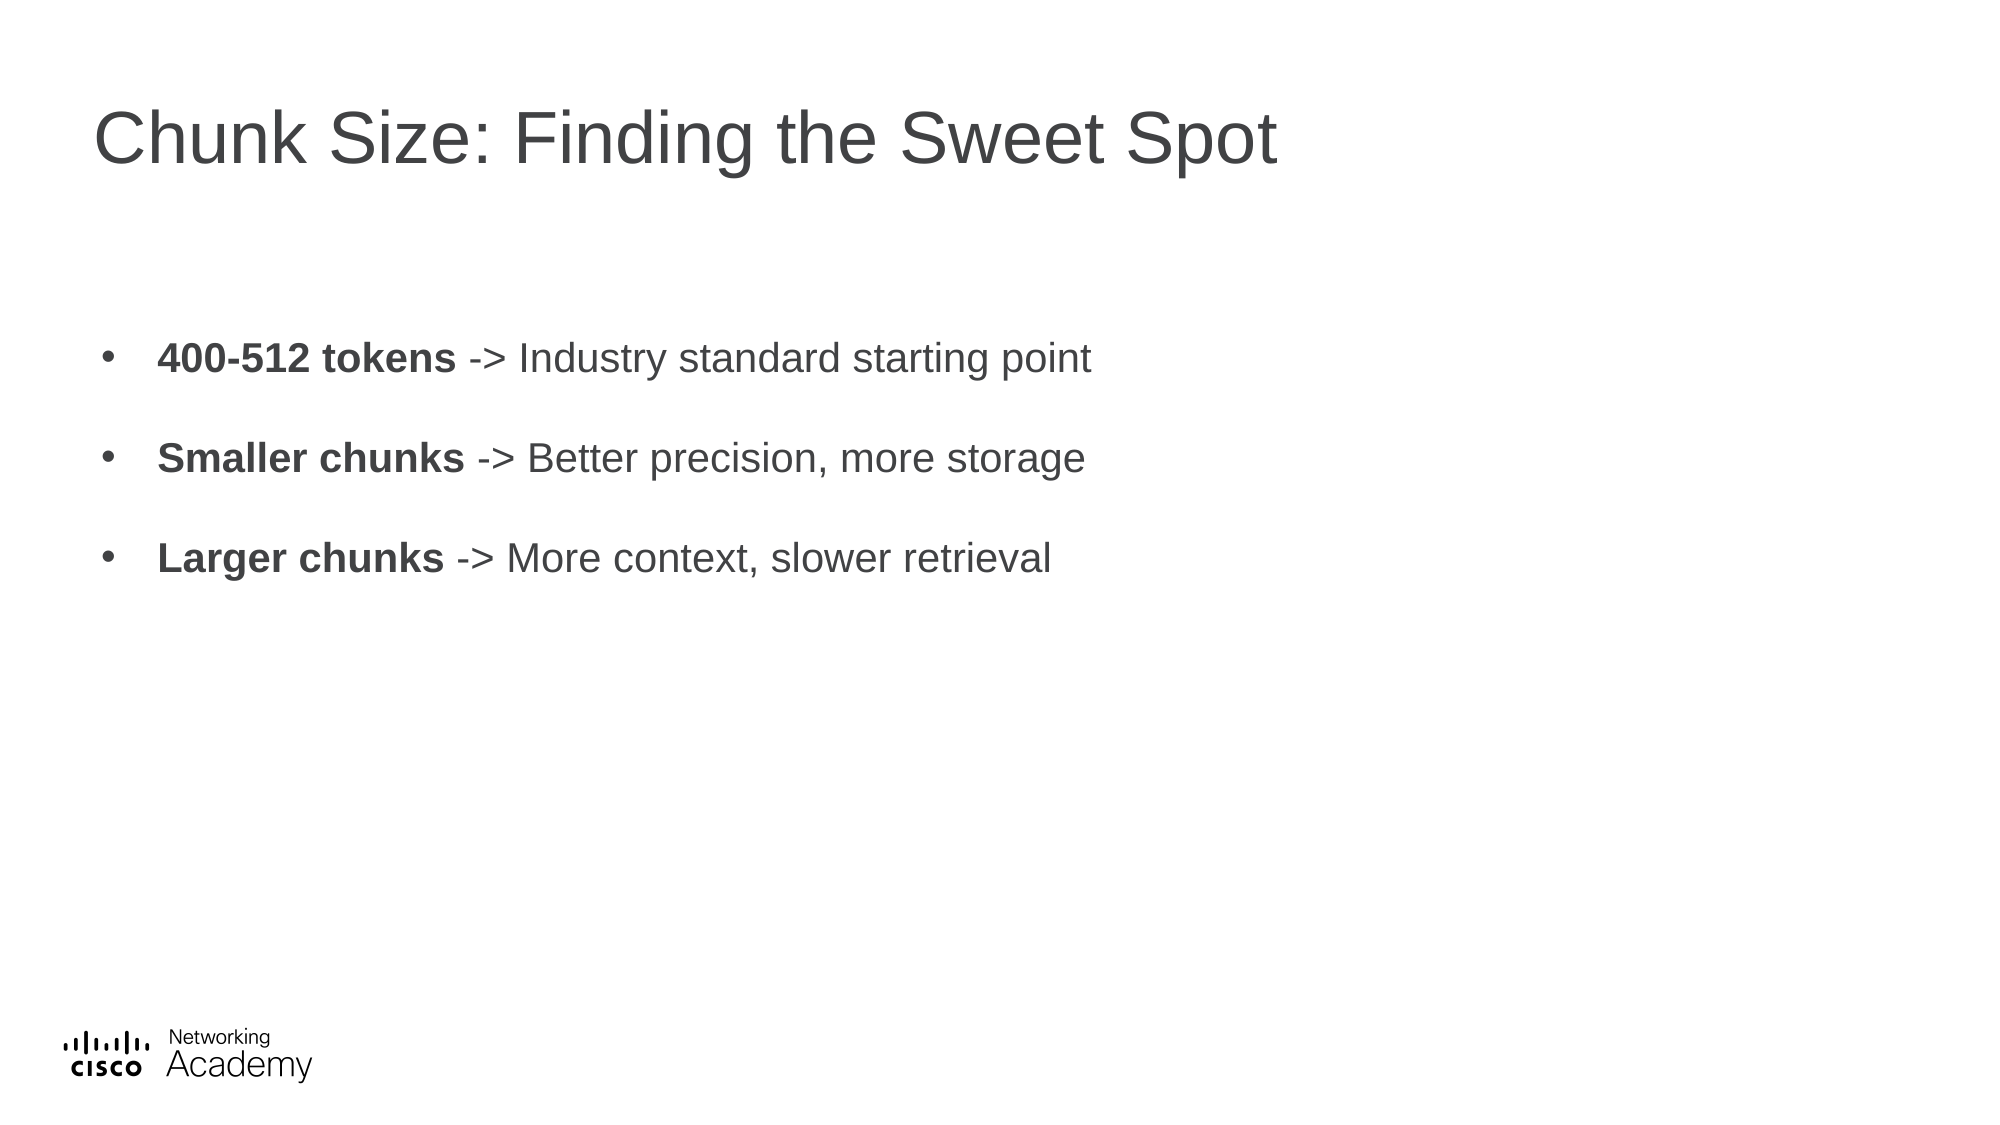

# Chunk Size: Finding the Sweet Spot

400-512 tokens -> Industry standard starting point

Smaller chunks -> Better precision, more storage

Larger chunks -> More context, slower retrieval